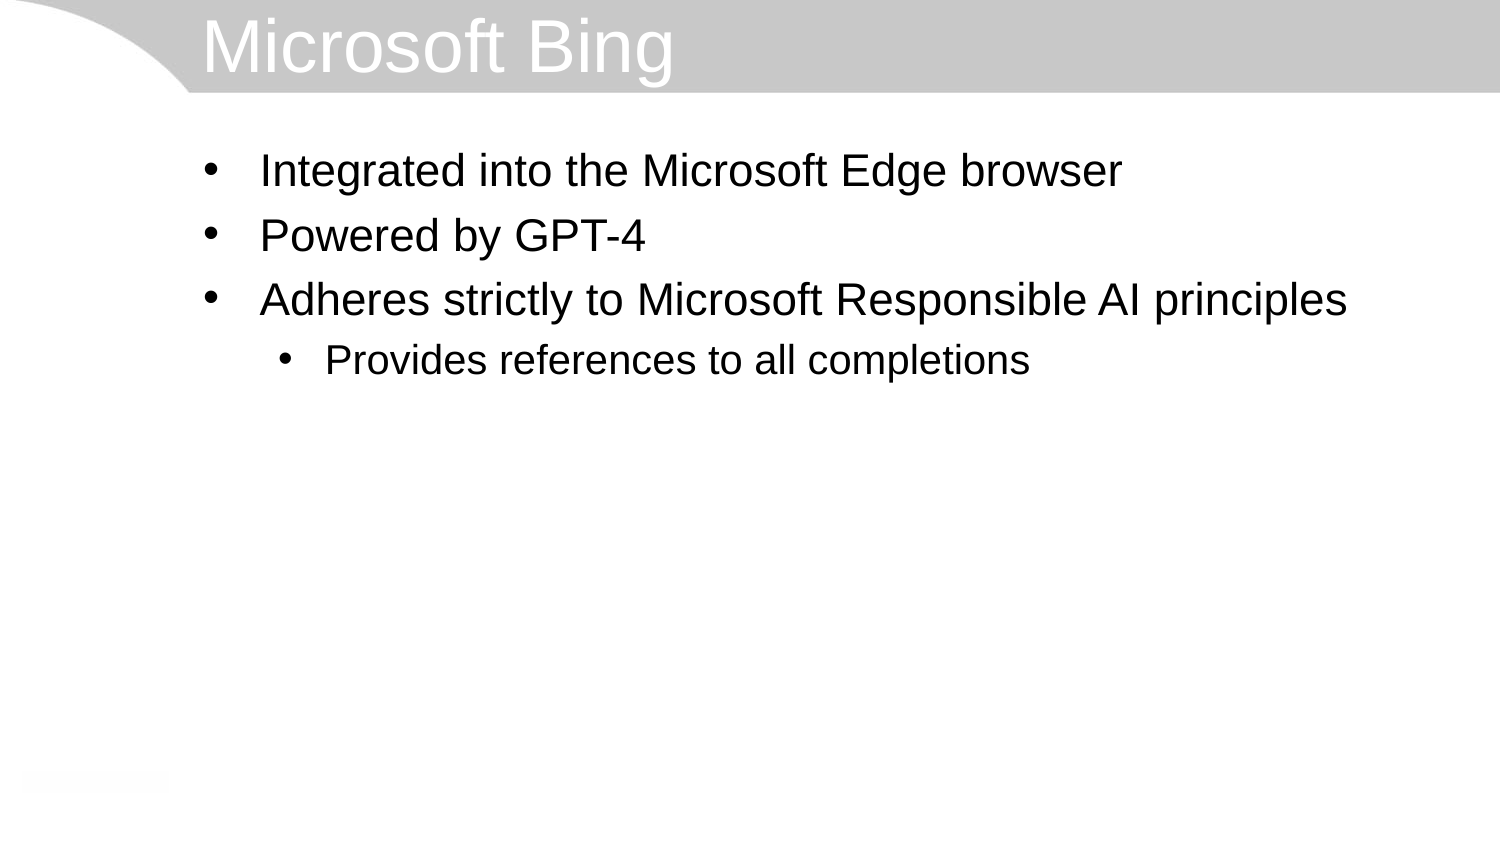

# Microsoft Bing
Integrated into the Microsoft Edge browser
Powered by GPT-4
Adheres strictly to Microsoft Responsible AI principles
Provides references to all completions